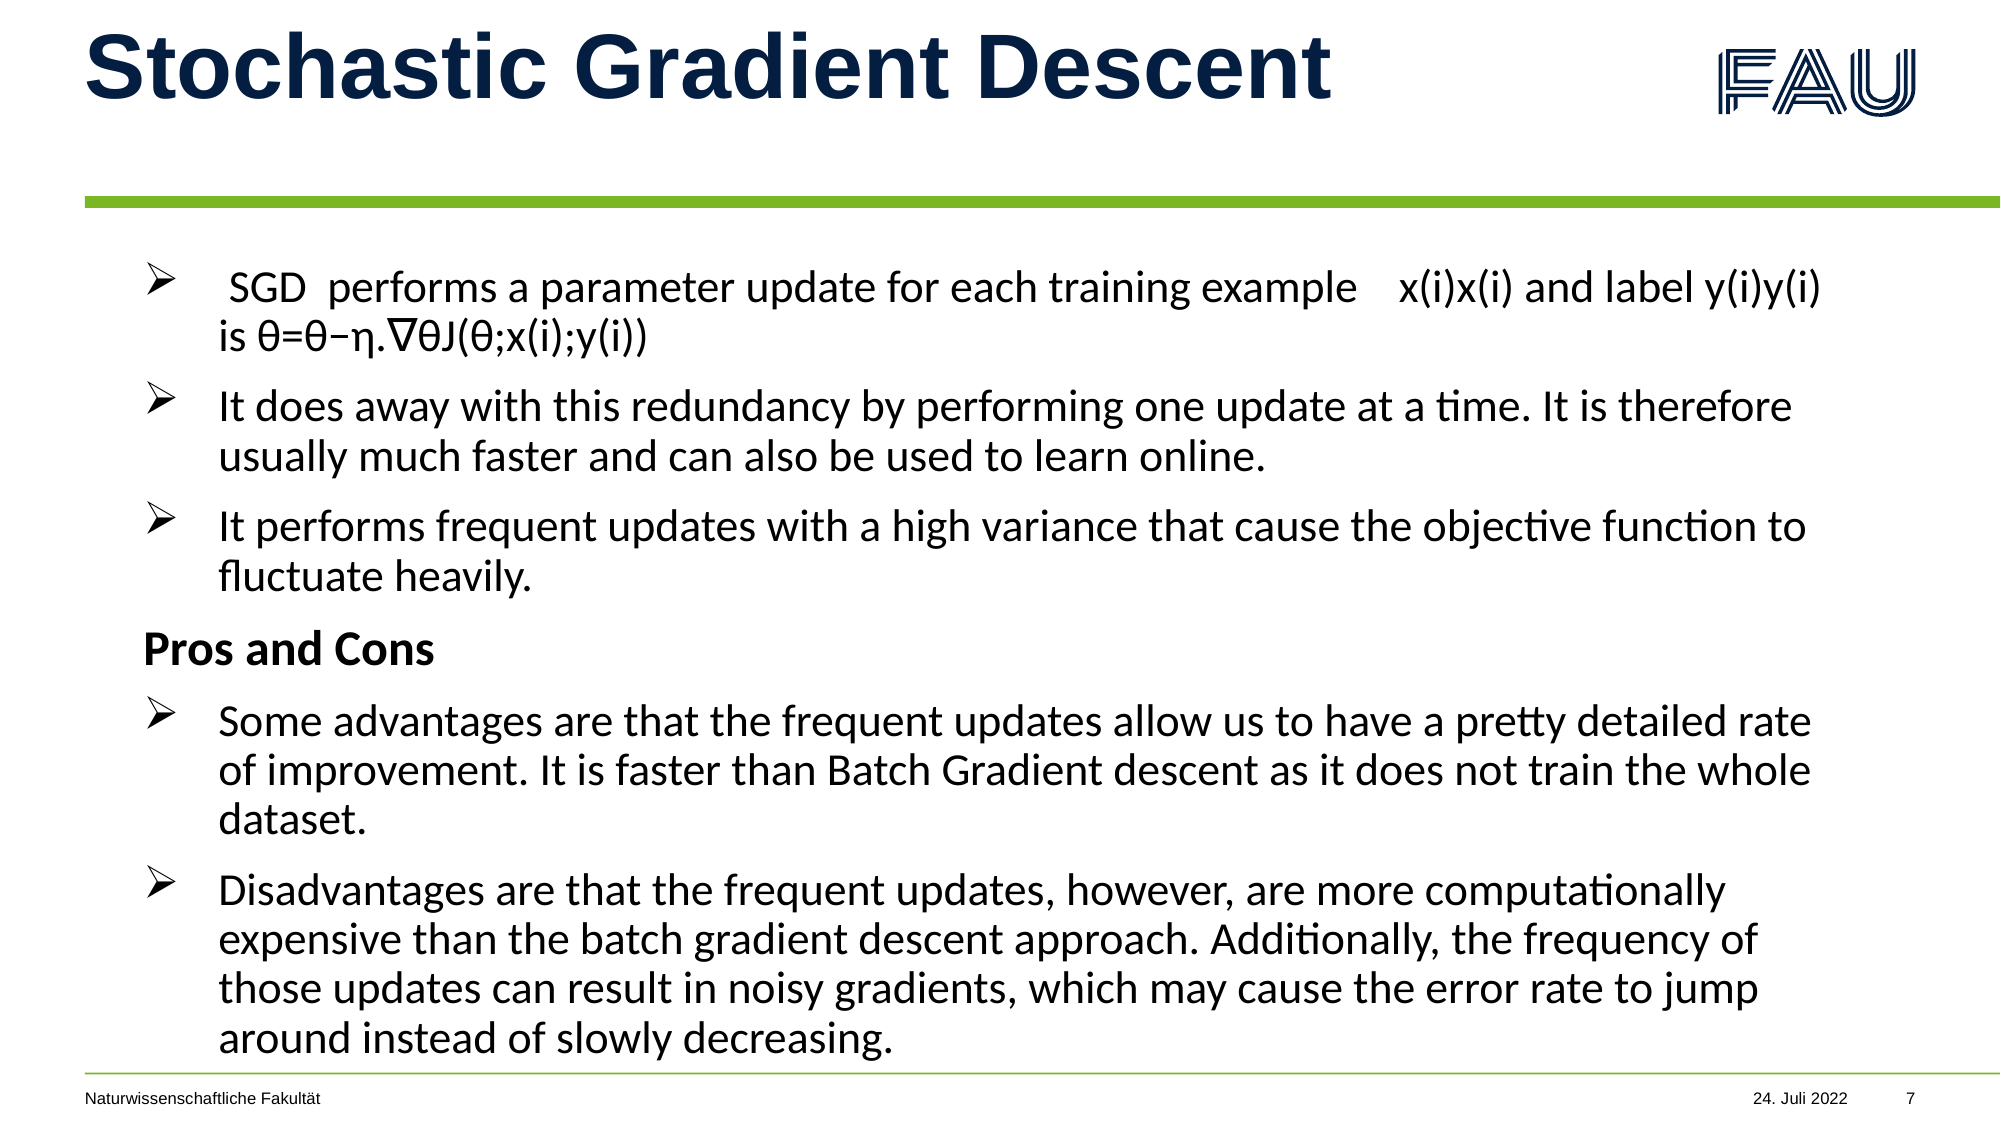

# Stochastic Gradient Descent
 SGD  performs a parameter update for each training example    x(i)x(i) and label y(i)y(i) is θ=θ−η.∇θJ(θ;x(i);y(i))
It does away with this redundancy by performing one update at a time. It is therefore usually much faster and can also be used to learn online.
It performs frequent updates with a high variance that cause the objective function to fluctuate heavily.
Pros and Cons
Some advantages are that the frequent updates allow us to have a pretty detailed rate of improvement. It is faster than Batch Gradient descent as it does not train the whole dataset.
Disadvantages are that the frequent updates, however, are more computationally expensive than the batch gradient descent approach. Additionally, the frequency of those updates can result in noisy gradients, which may cause the error rate to jump around instead of slowly decreasing.
Naturwissenschaftliche Fakultät
24. Juli 2022
7